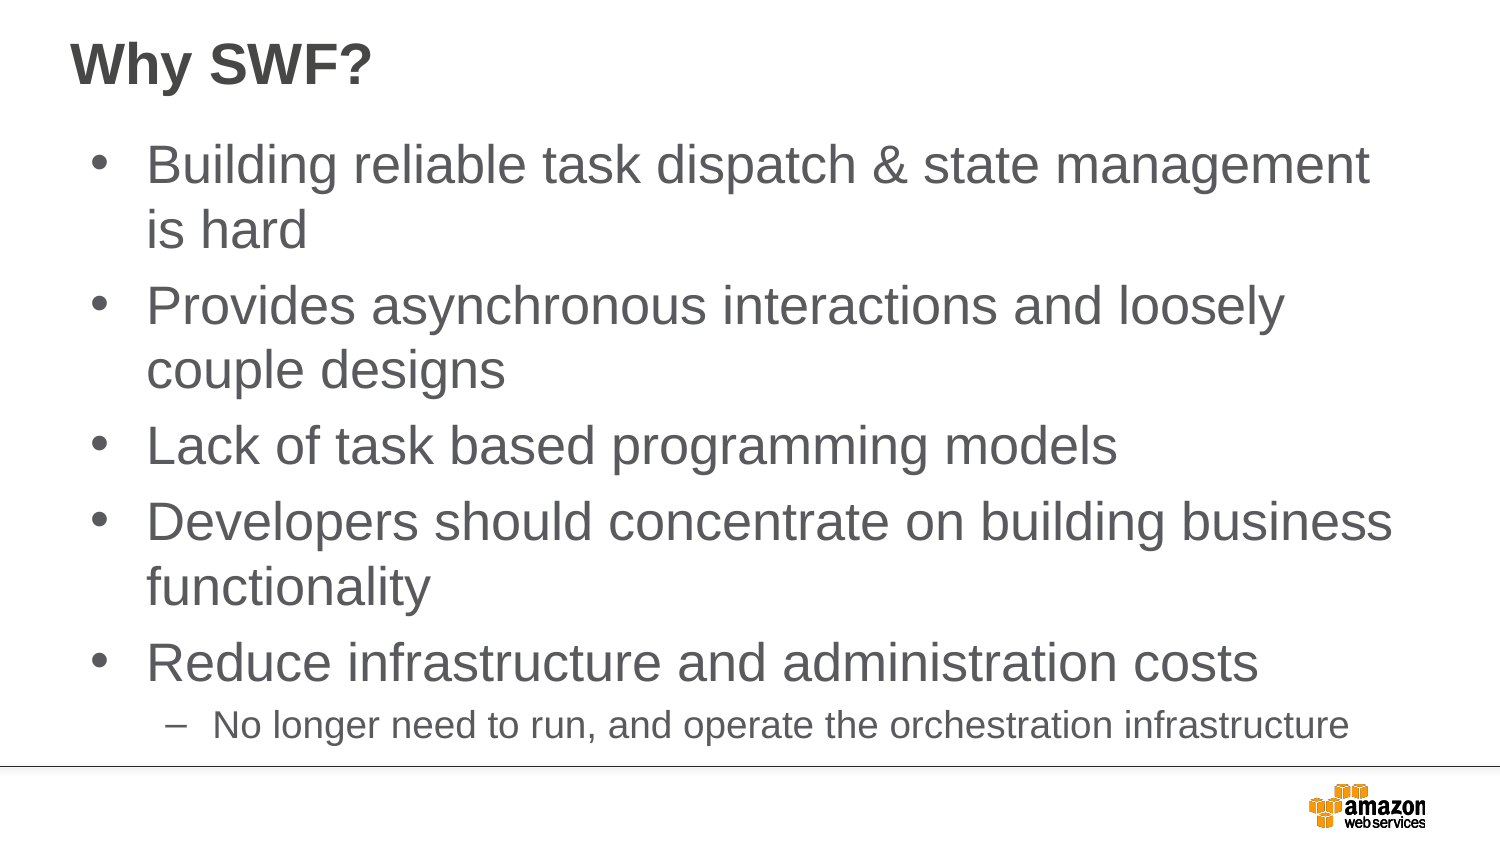

# Why SWF?
Building reliable task dispatch & state management is hard
Provides asynchronous interactions and loosely couple designs
Lack of task based programming models
Developers should concentrate on building business functionality
Reduce infrastructure and administration costs
No longer need to run, and operate the orchestration infrastructure